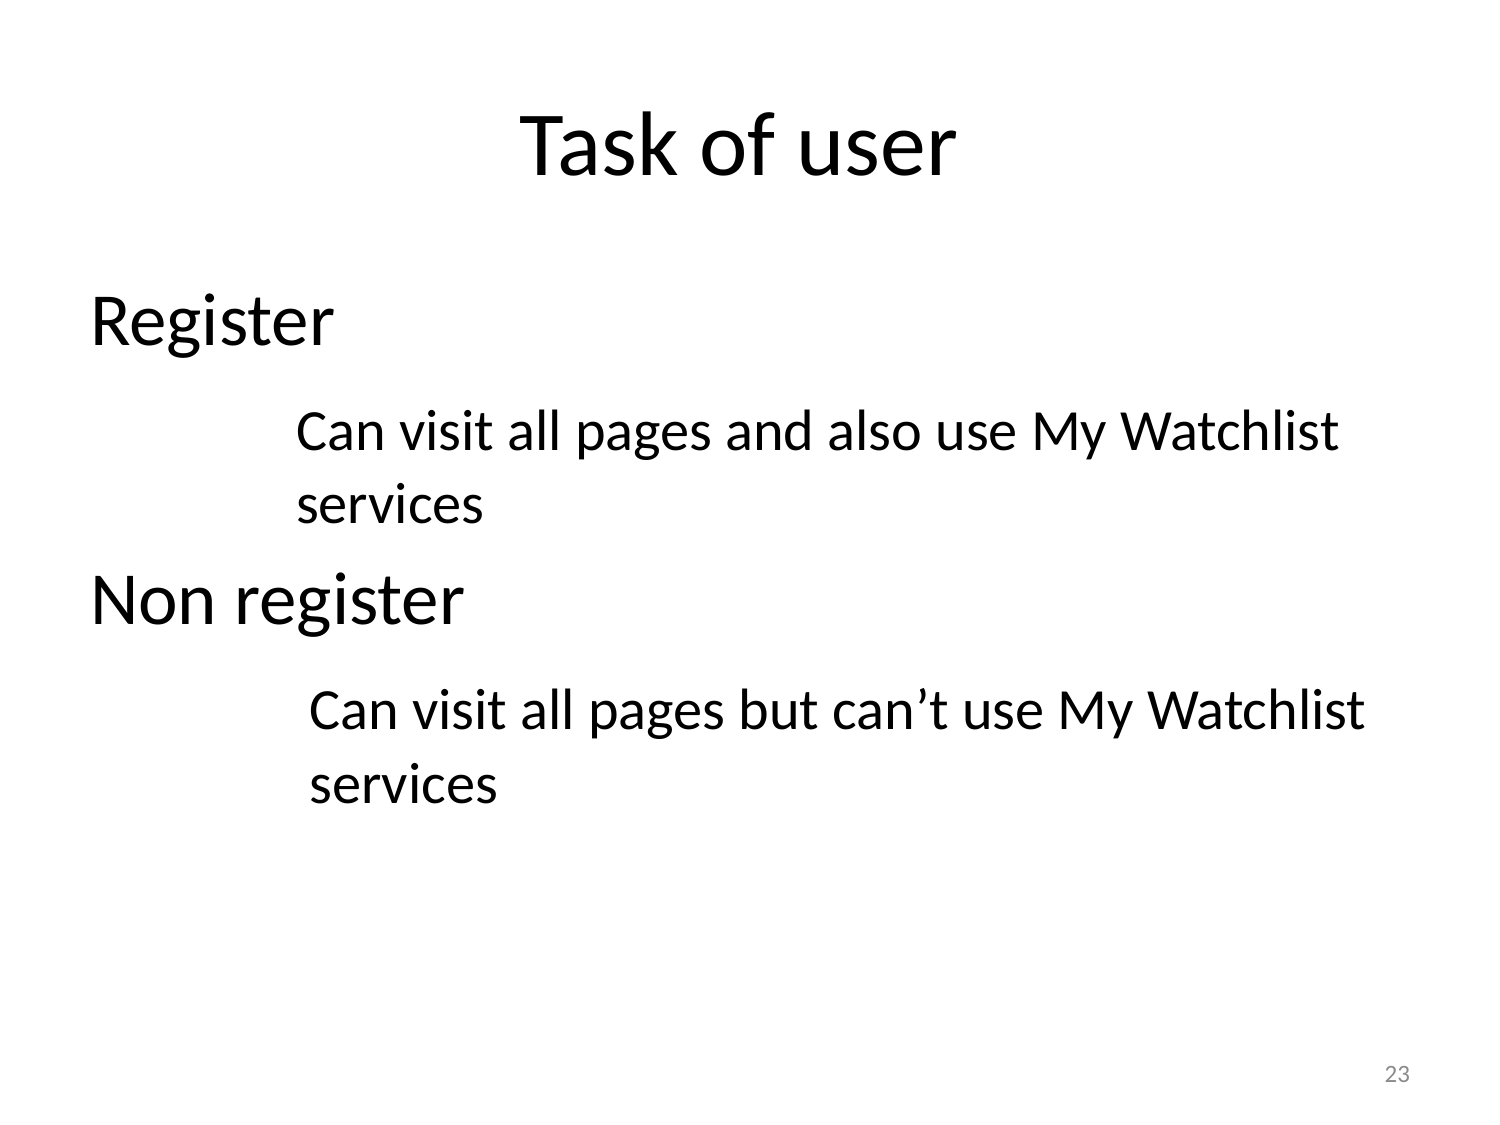

# Task of user
Register
		Can visit all pages and also use My Watchlist 	services
Non register
		 Can visit all pages but can’t use My Watchlist 	 services
23